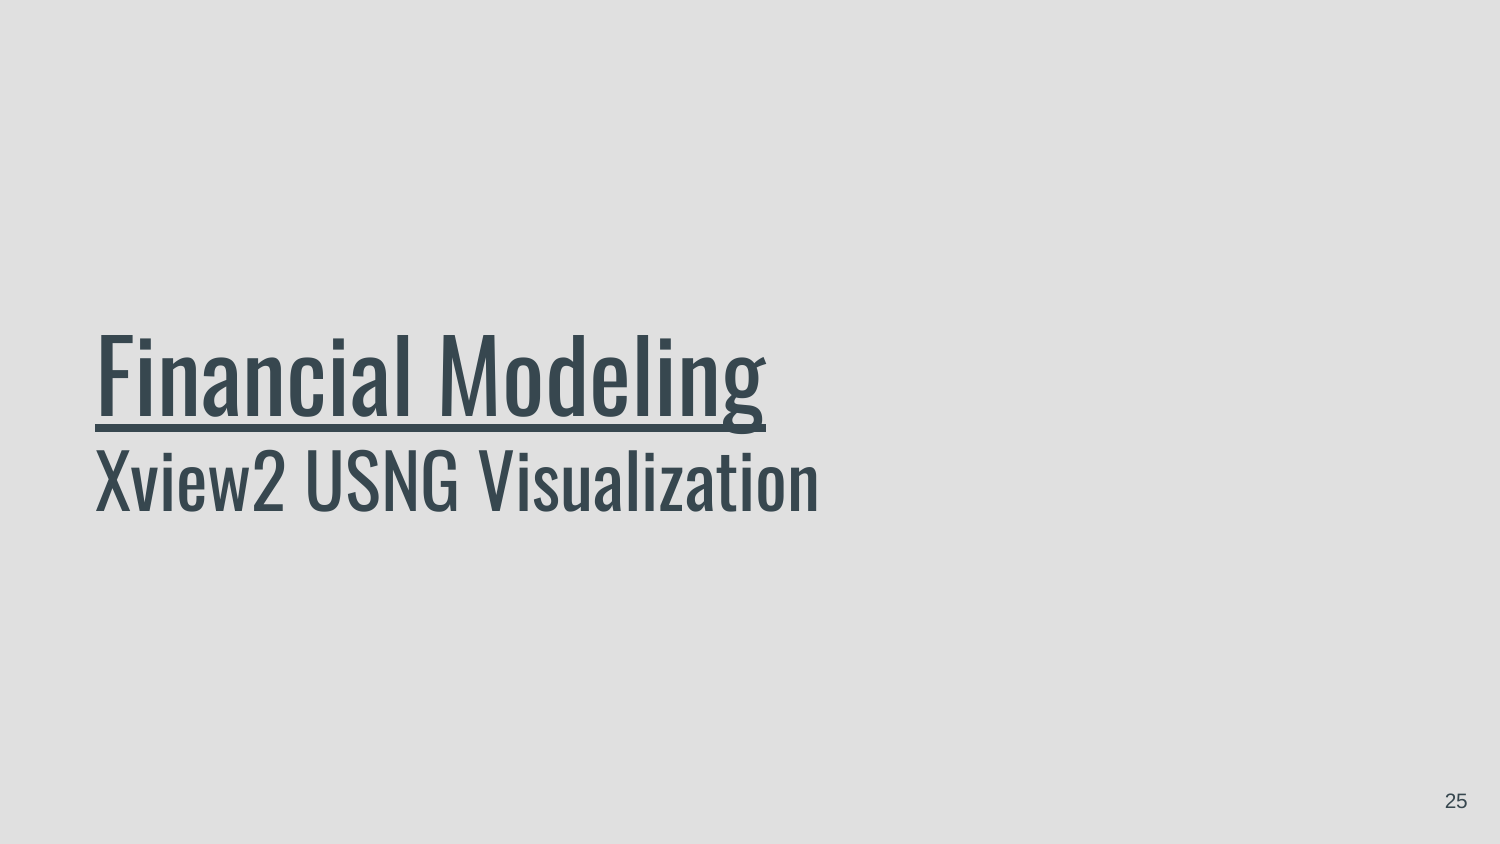

# Financial Modeling
Xview2 USNG Visualization
25